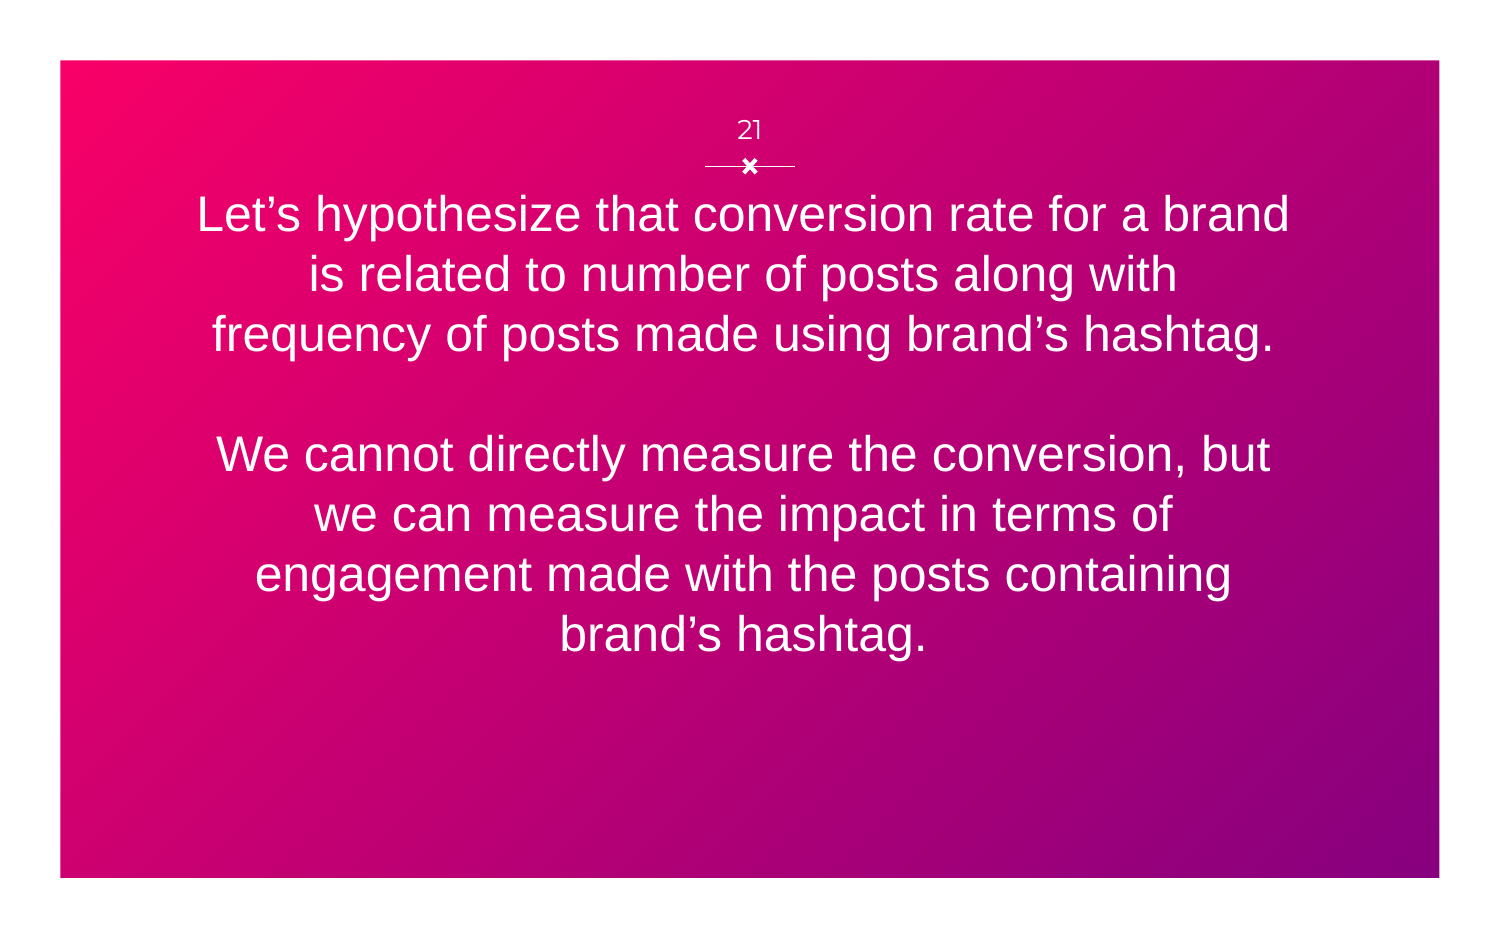

21
# Let’s hypothesize that conversion rate for a brand is related to number of posts along with frequency of posts made using brand’s hashtag.

We cannot directly measure the conversion, but we can measure the impact in terms of engagement made with the posts containing brand’s hashtag.